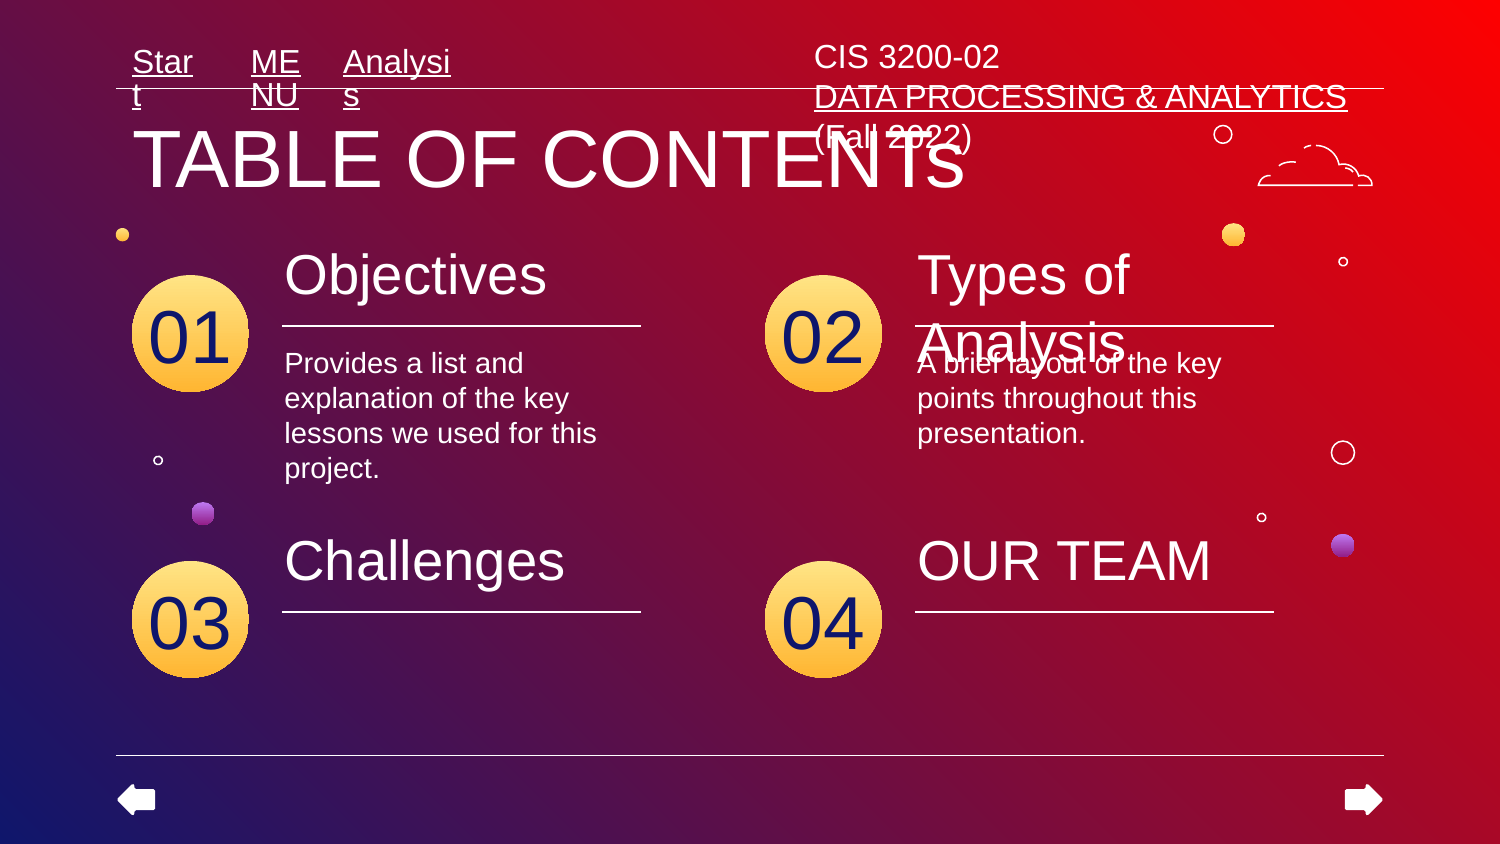

CIS 3200-02 DATA PROCESSING & ANALYTICS (Fall 2022)

Start
MENU
Analysis
TABLE OF CONTENTs

# Objectives
Types of Analysis

01
02
Provides a list and explanation of the key lessons we used for this project.
A brief layout of the key points throughout this presentation.

Challenges
OUR TEAM

03
04